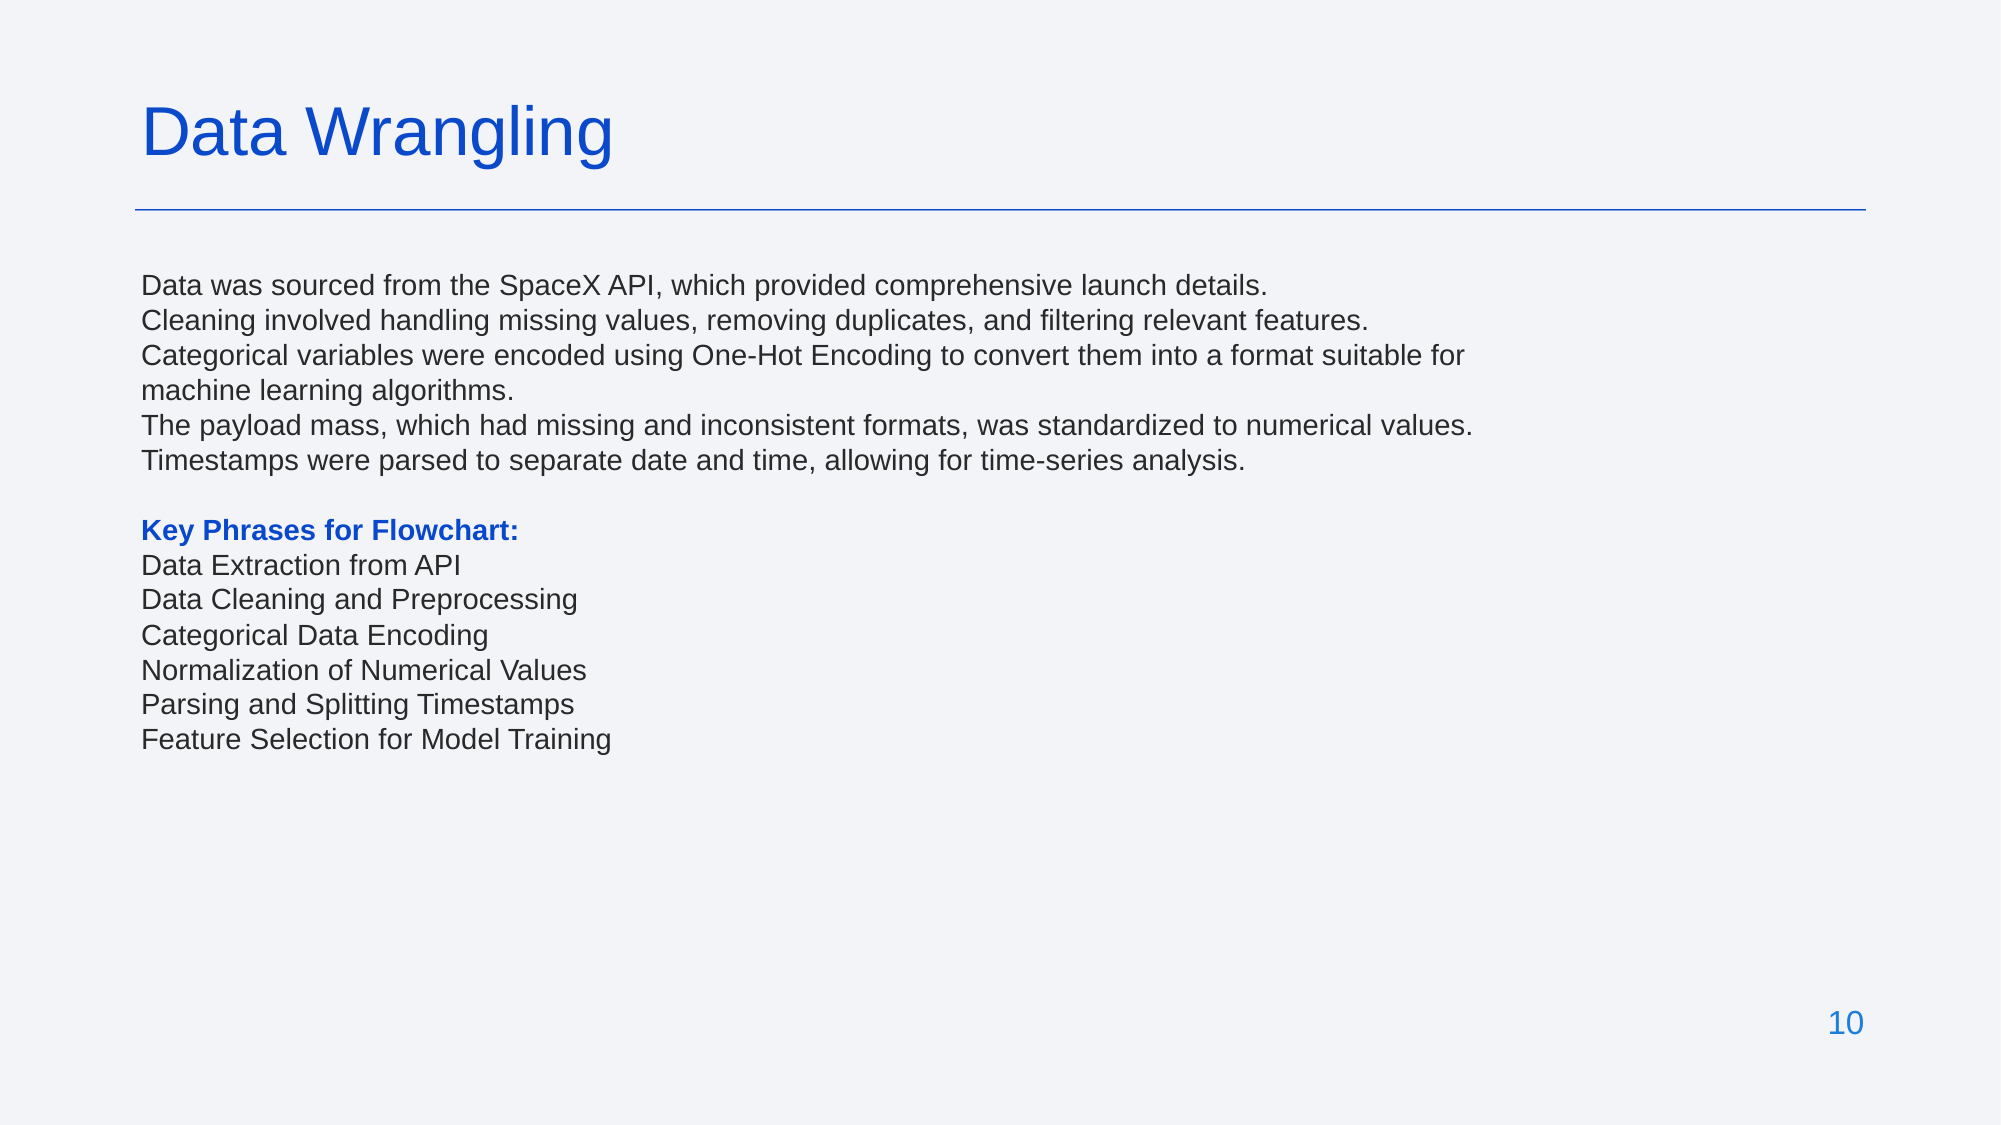

Data Wrangling
Data was sourced from the SpaceX API, which provided comprehensive launch details.
Cleaning involved handling missing values, removing duplicates, and filtering relevant features.
Categorical variables were encoded using One-Hot Encoding to convert them into a format suitable for machine learning algorithms.
The payload mass, which had missing and inconsistent formats, was standardized to numerical values.
Timestamps were parsed to separate date and time, allowing for time-series analysis.

Key Phrases for Flowchart:
Data Extraction from API
Data Cleaning and Preprocessing
Categorical Data Encoding
Normalization of Numerical Values
Parsing and Splitting Timestamps
Feature Selection for Model Training
10